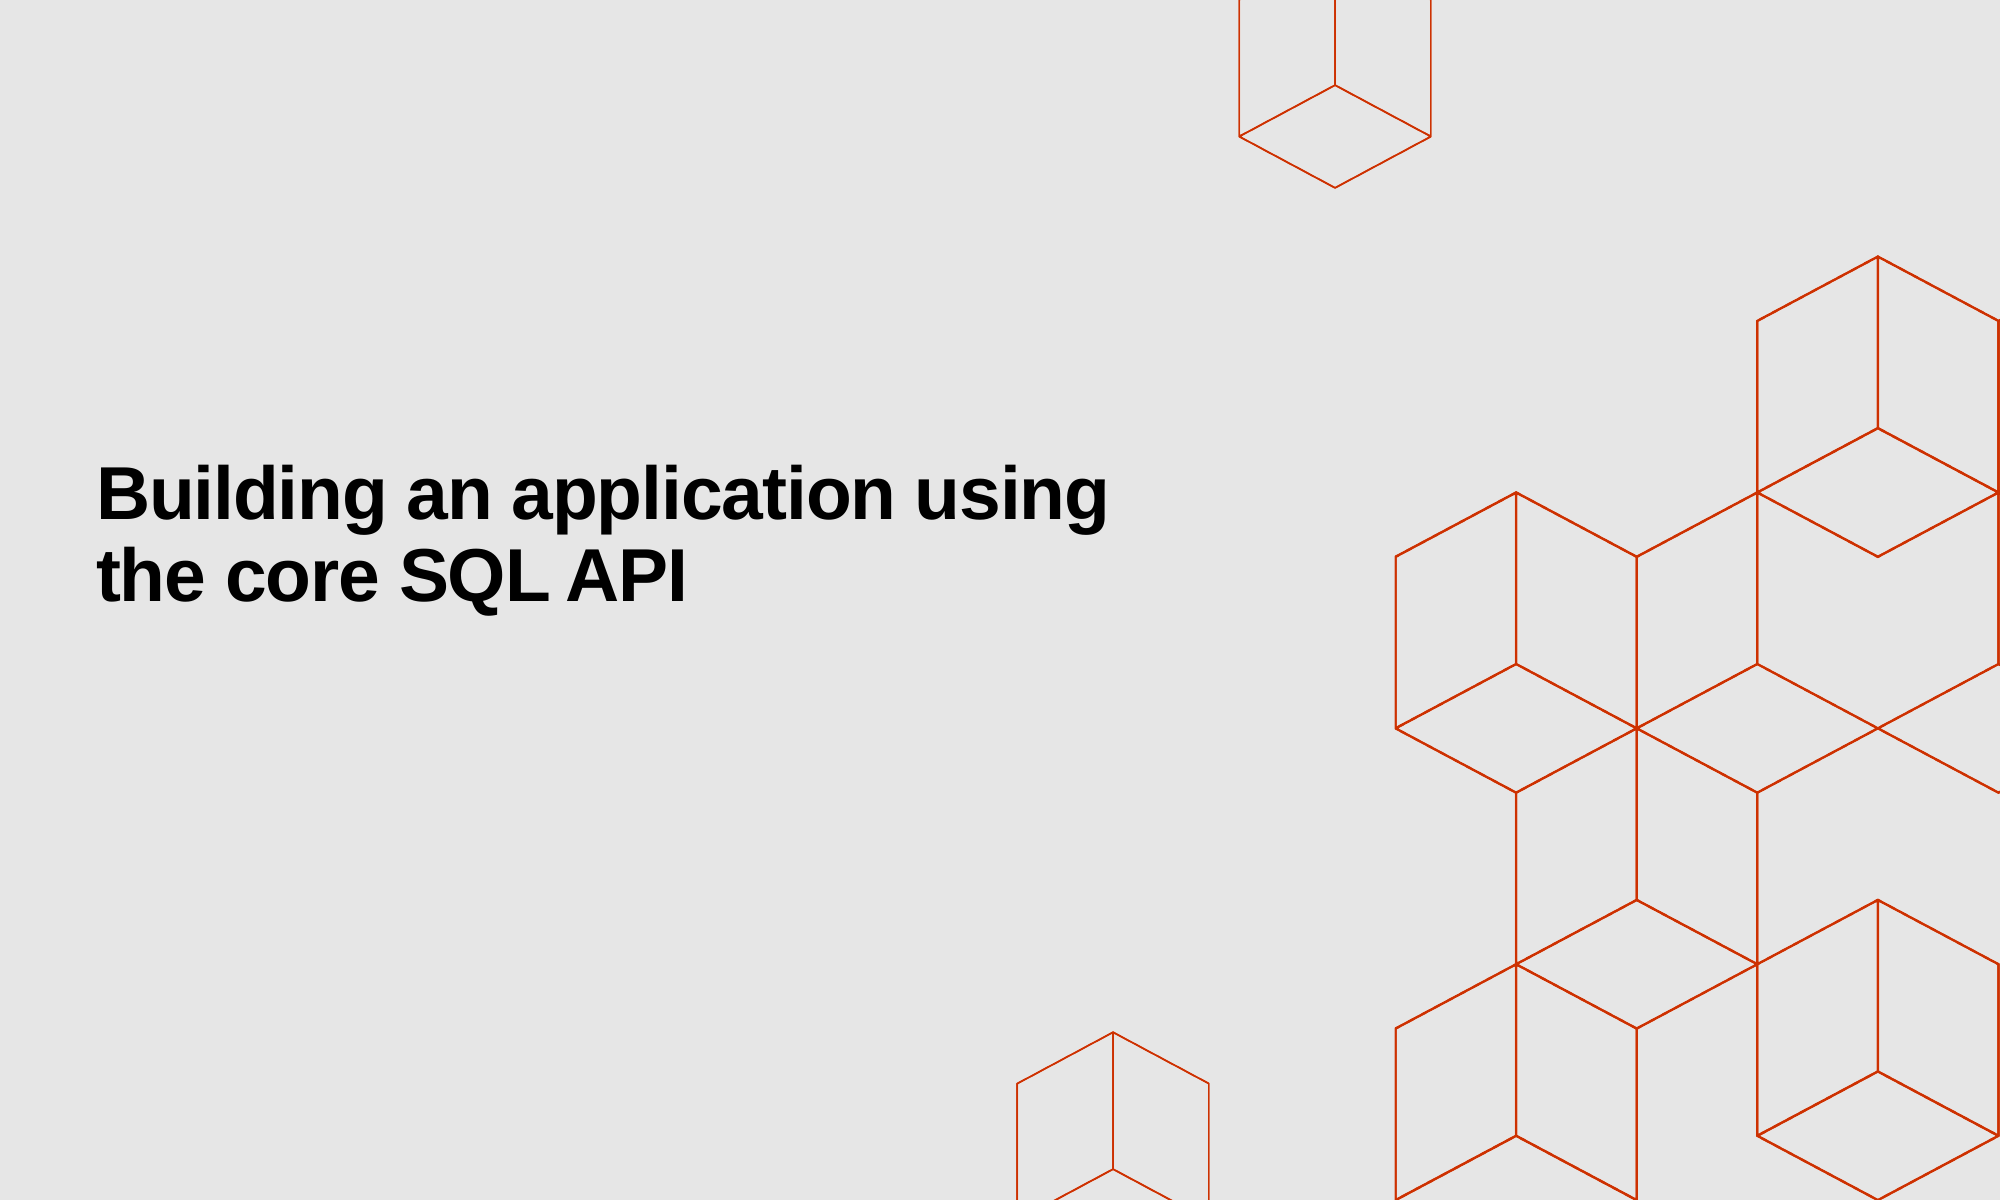

# Building an application using the core SQL API